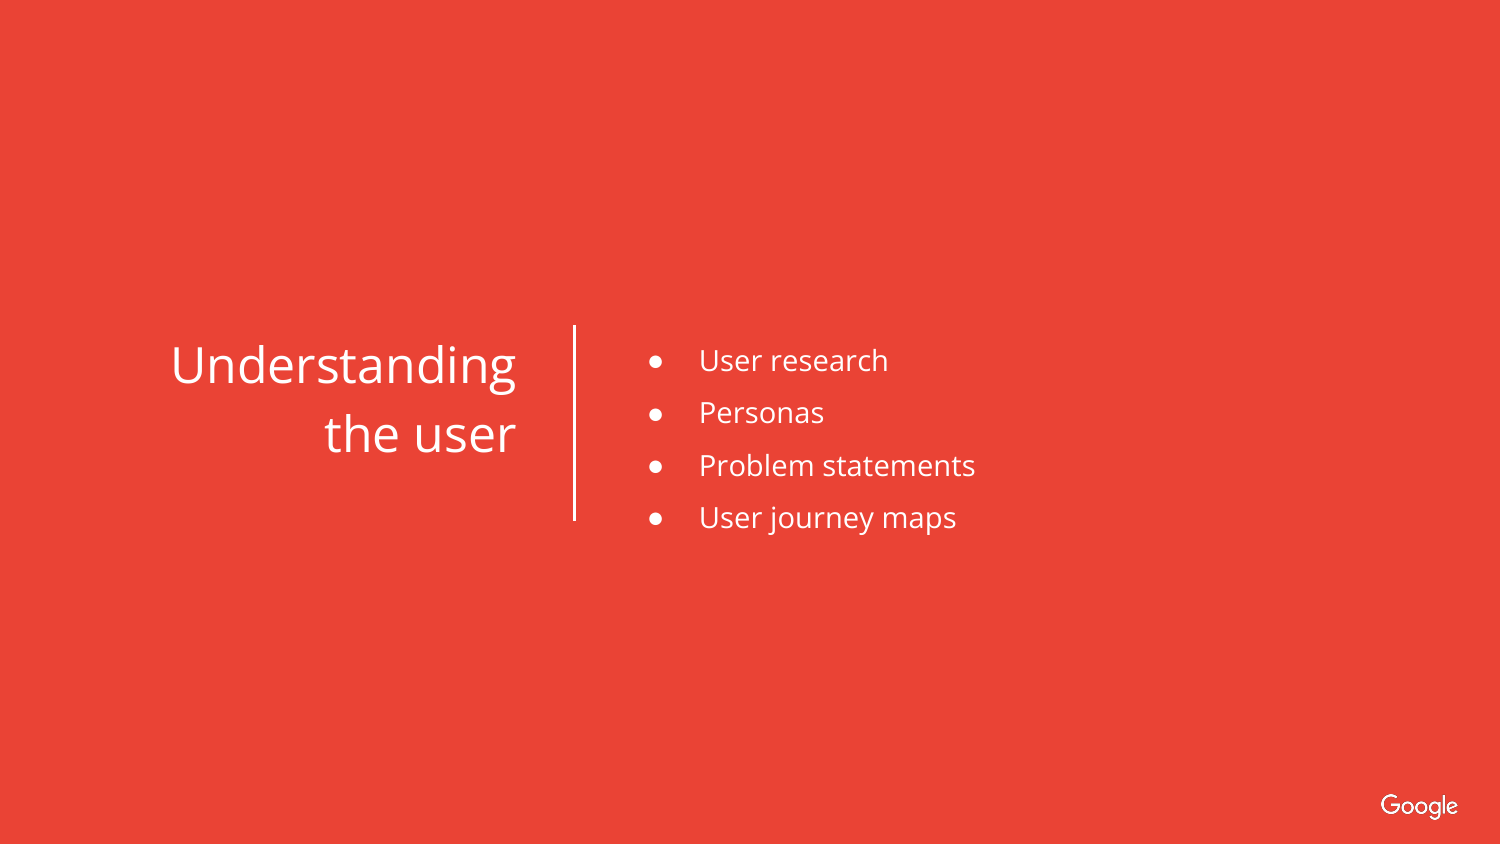

Understanding
the user
User research
Personas
Problem statements
User journey maps